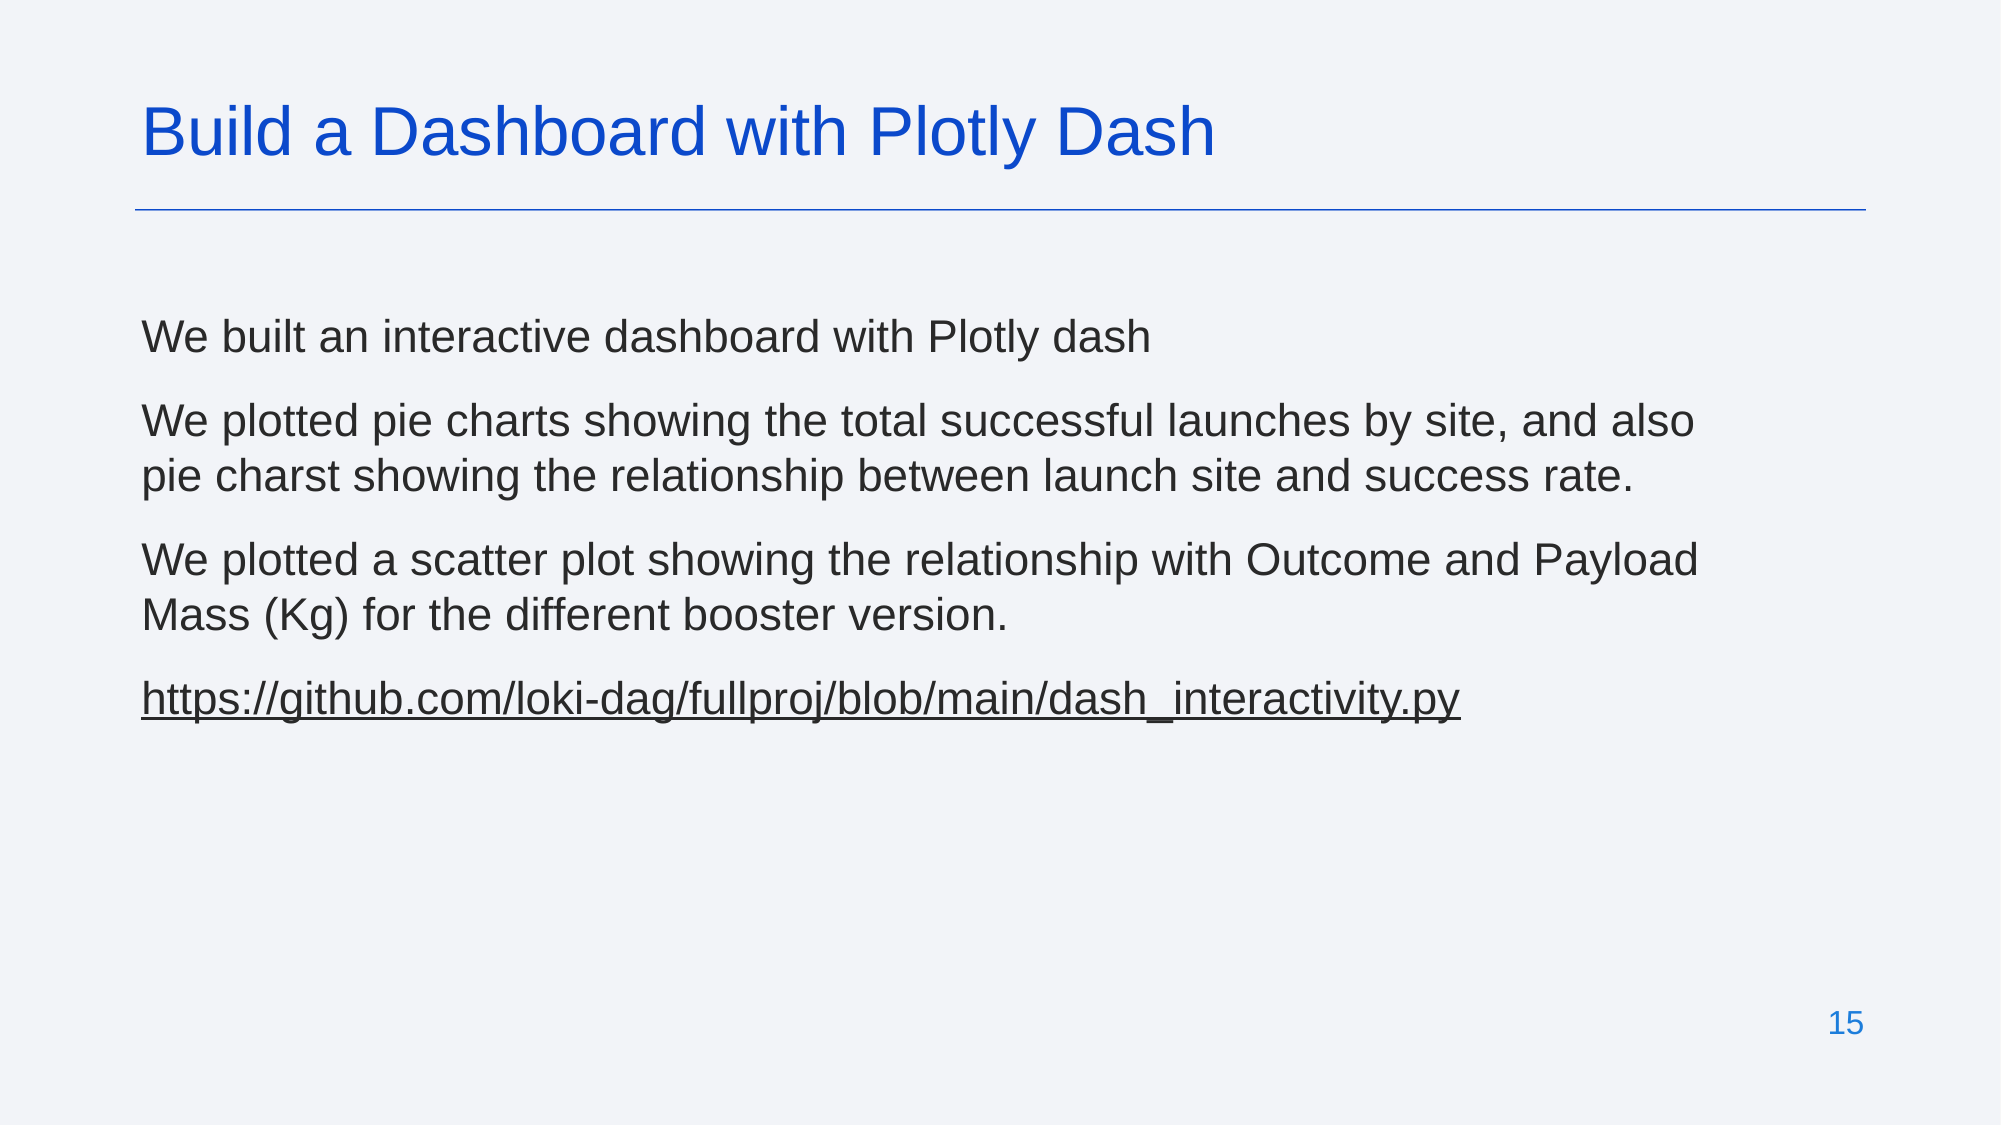

Build a Dashboard with Plotly Dash
We built an interactive dashboard with Plotly dash
We plotted pie charts showing the total successful launches by site, and also pie charst showing the relationship between launch site and success rate.
We plotted a scatter plot showing the relationship with Outcome and Payload Mass (Kg) for the different booster version.
https://github.com/loki-dag/fullproj/blob/main/dash_interactivity.py
15